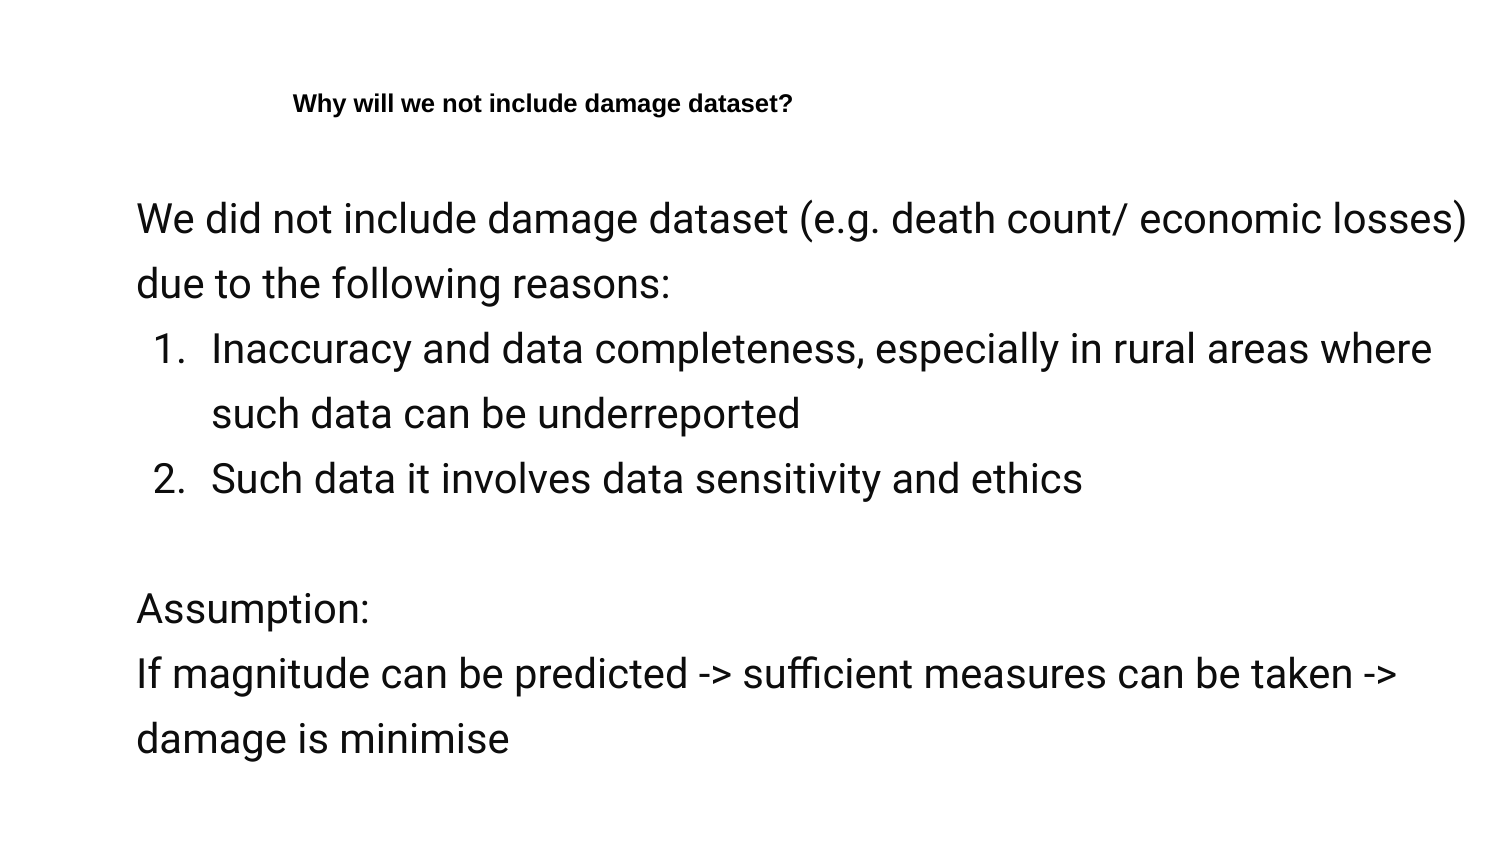

# Why will we not include damage dataset?
We did not include damage dataset (e.g. death count/ economic losses) due to the following reasons:
Inaccuracy and data completeness, especially in rural areas where such data can be underreported
Such data it involves data sensitivity and ethics

Assumption:
If magnitude can be predicted -> sufficient measures can be taken -> damage is minimise